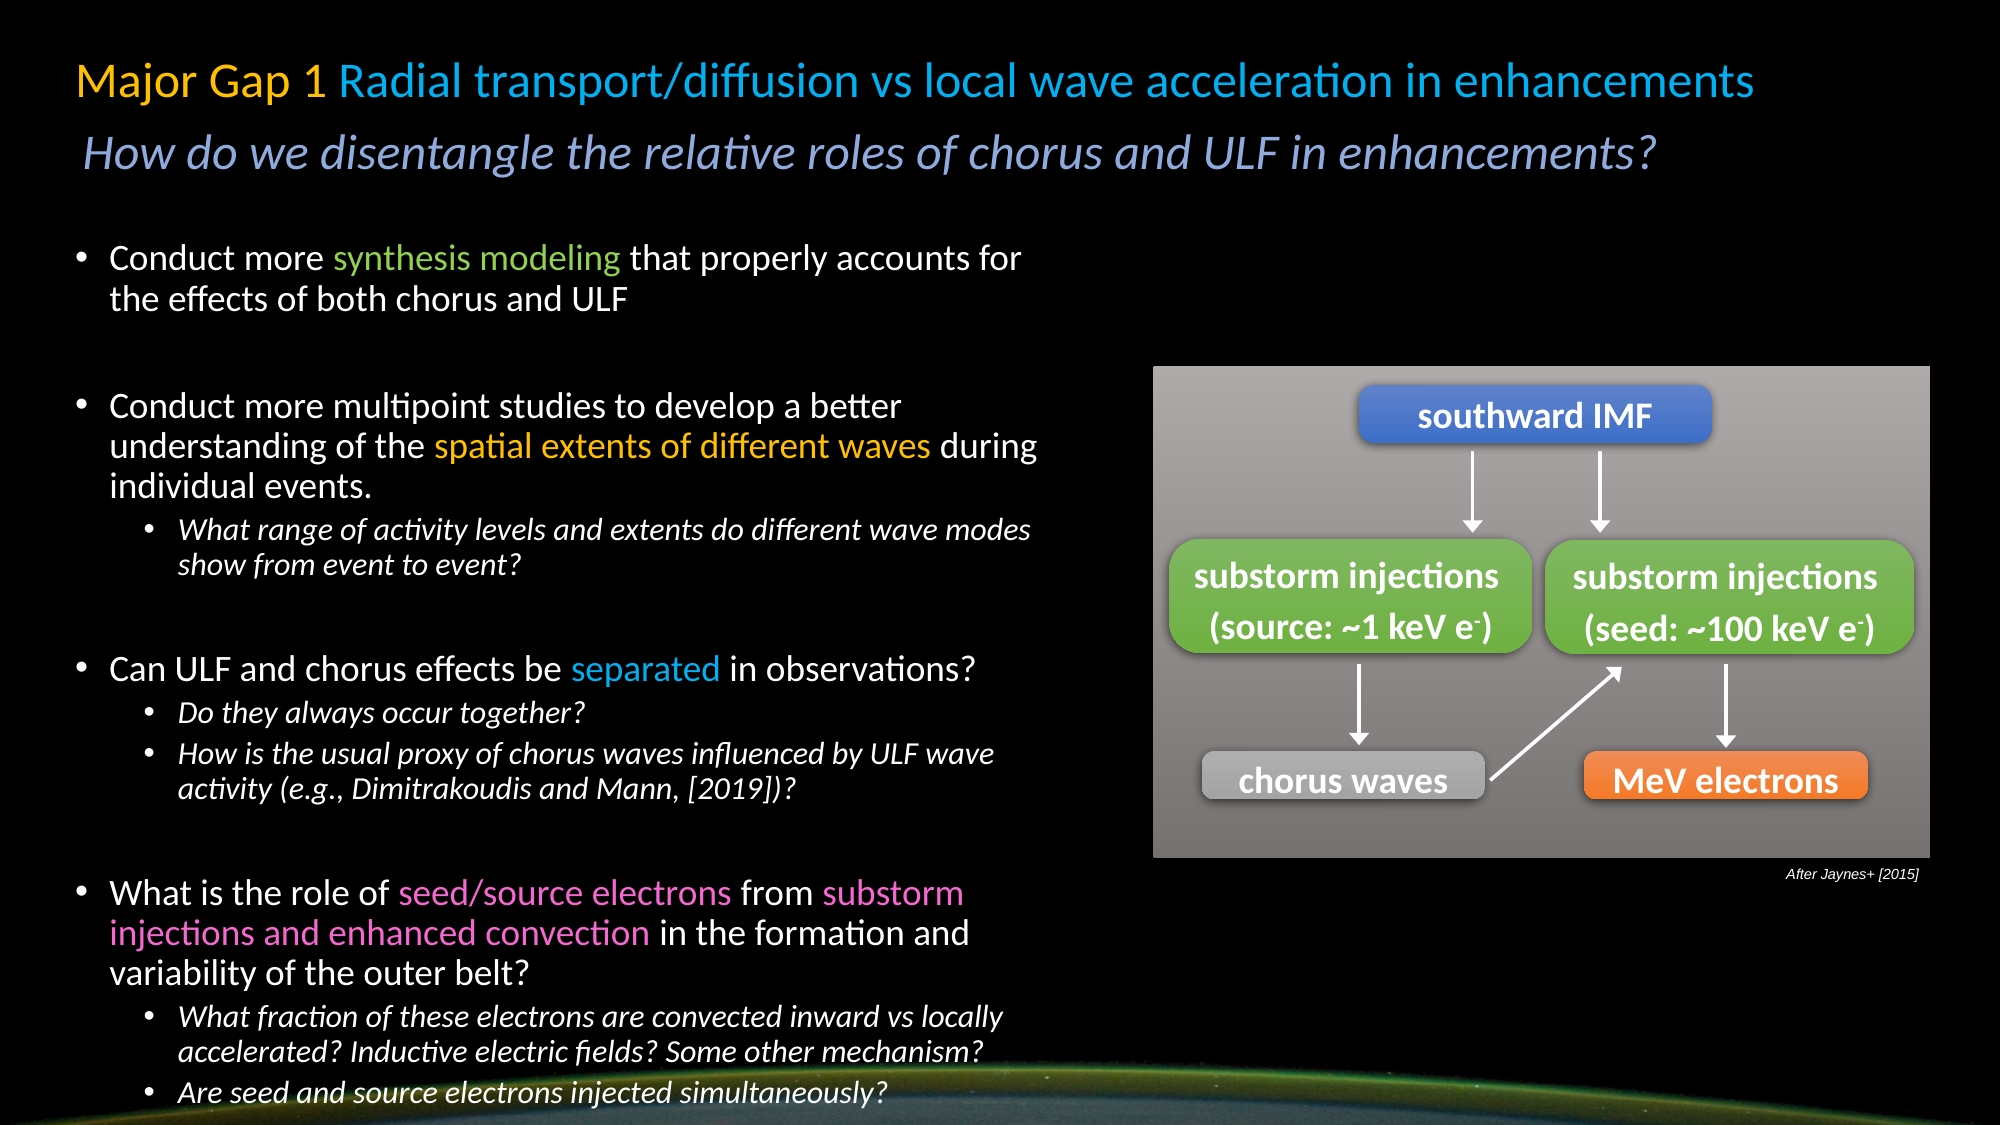

# Major Gap 1 Radial transport/diffusion vs local wave acceleration in enhancements
How do we disentangle the relative roles of chorus and ULF in enhancements?
Conduct more synthesis modeling that properly accounts for the effects of both chorus and ULF

Conduct more multipoint studies to develop a better understanding of the spatial extents of different waves during individual events.
What range of activity levels and extents do different wave modes show from event to event?

Can ULF and chorus effects be separated in observations?
Do they always occur together?
How is the usual proxy of chorus waves influenced by ULF wave activity (e.g., Dimitrakoudis and Mann, [2019])?

What is the role of seed/source electrons from substorm injections and enhanced convection in the formation and variability of the outer belt?
What fraction of these electrons are convected inward vs locally accelerated? Inductive electric fields? Some other mechanism?
Are seed and source electrons injected simultaneously?

southward IMF
substorm injections
(source: ~1 keV e-)
substorm injections
(seed: ~100 keV e-)
chorus waves
MeV electrons
After Jaynes+ [2015]